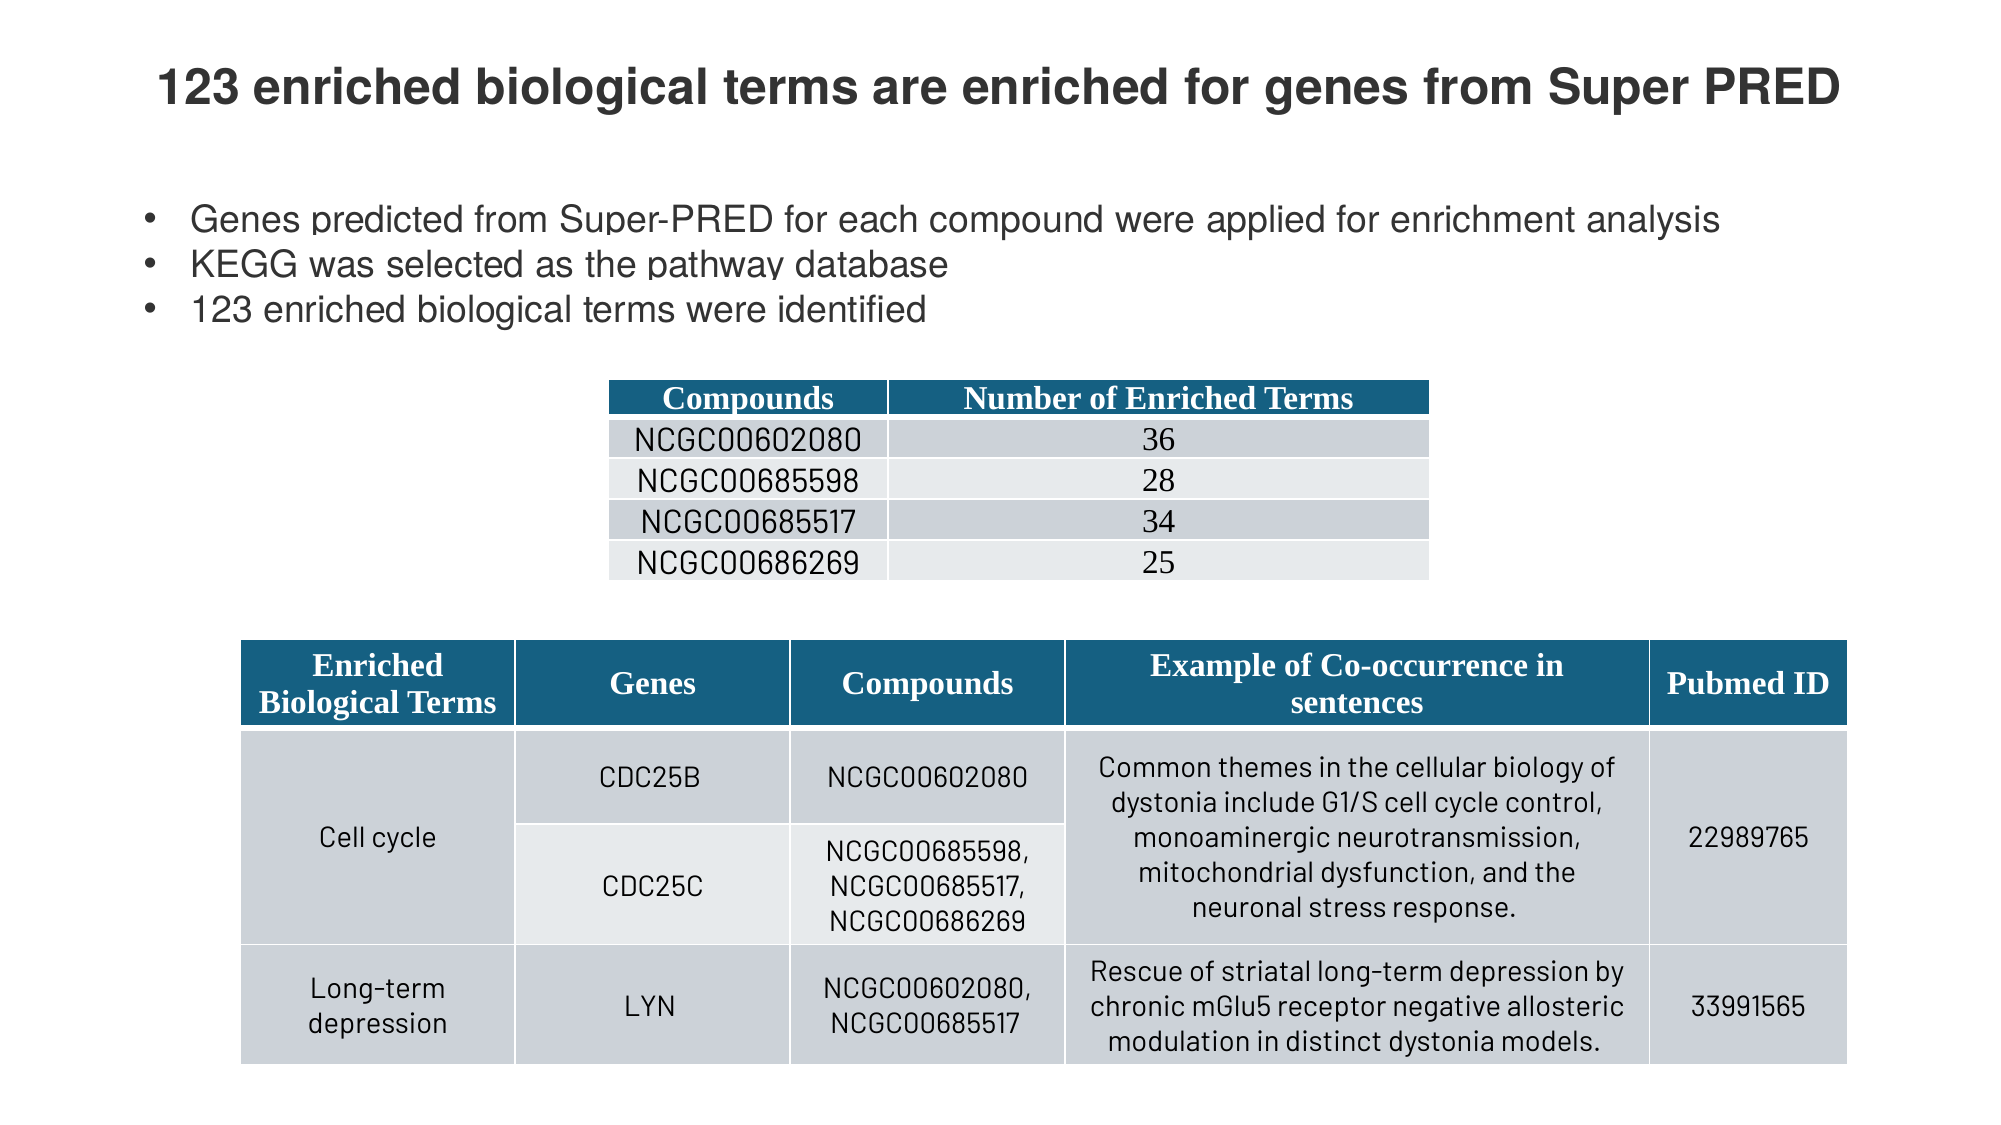

123 enriched biological terms are enriched for genes from Super PRED
Genes predicted from Super-PRED for each compound were applied for enrichment analysis
KEGG was selected as the pathway database
123 enriched biological terms were identified
| Compounds | Number of Enriched Terms |
| --- | --- |
| NCGC00602080 | 36 |
| NCGC00685598 | 28 |
| NCGC00685517 | 34 |
| NCGC00686269 | 25 |
| Enriched Biological Terms | Genes | Compounds | Example of Co-occurrence in sentences | Pubmed ID |
| --- | --- | --- | --- | --- |
| Cell cycle | CDC25B | NCGC00602080 | Common themes in the cellular biology of dystonia include G1/S cell cycle control, monoaminergic neurotransmission, mitochondrial dysfunction, and the neuronal stress response. | 22989765 |
|  | CDC25C | NCGC00685598, NCGC00685517, NCGC00686269 |  |  |
| Long-term depression | LYN | NCGC00602080, NCGC00685517 | Rescue of striatal long-term depression by chronic mGlu5 receptor negative allosteric modulation in distinct dystonia models. | 33991565 |